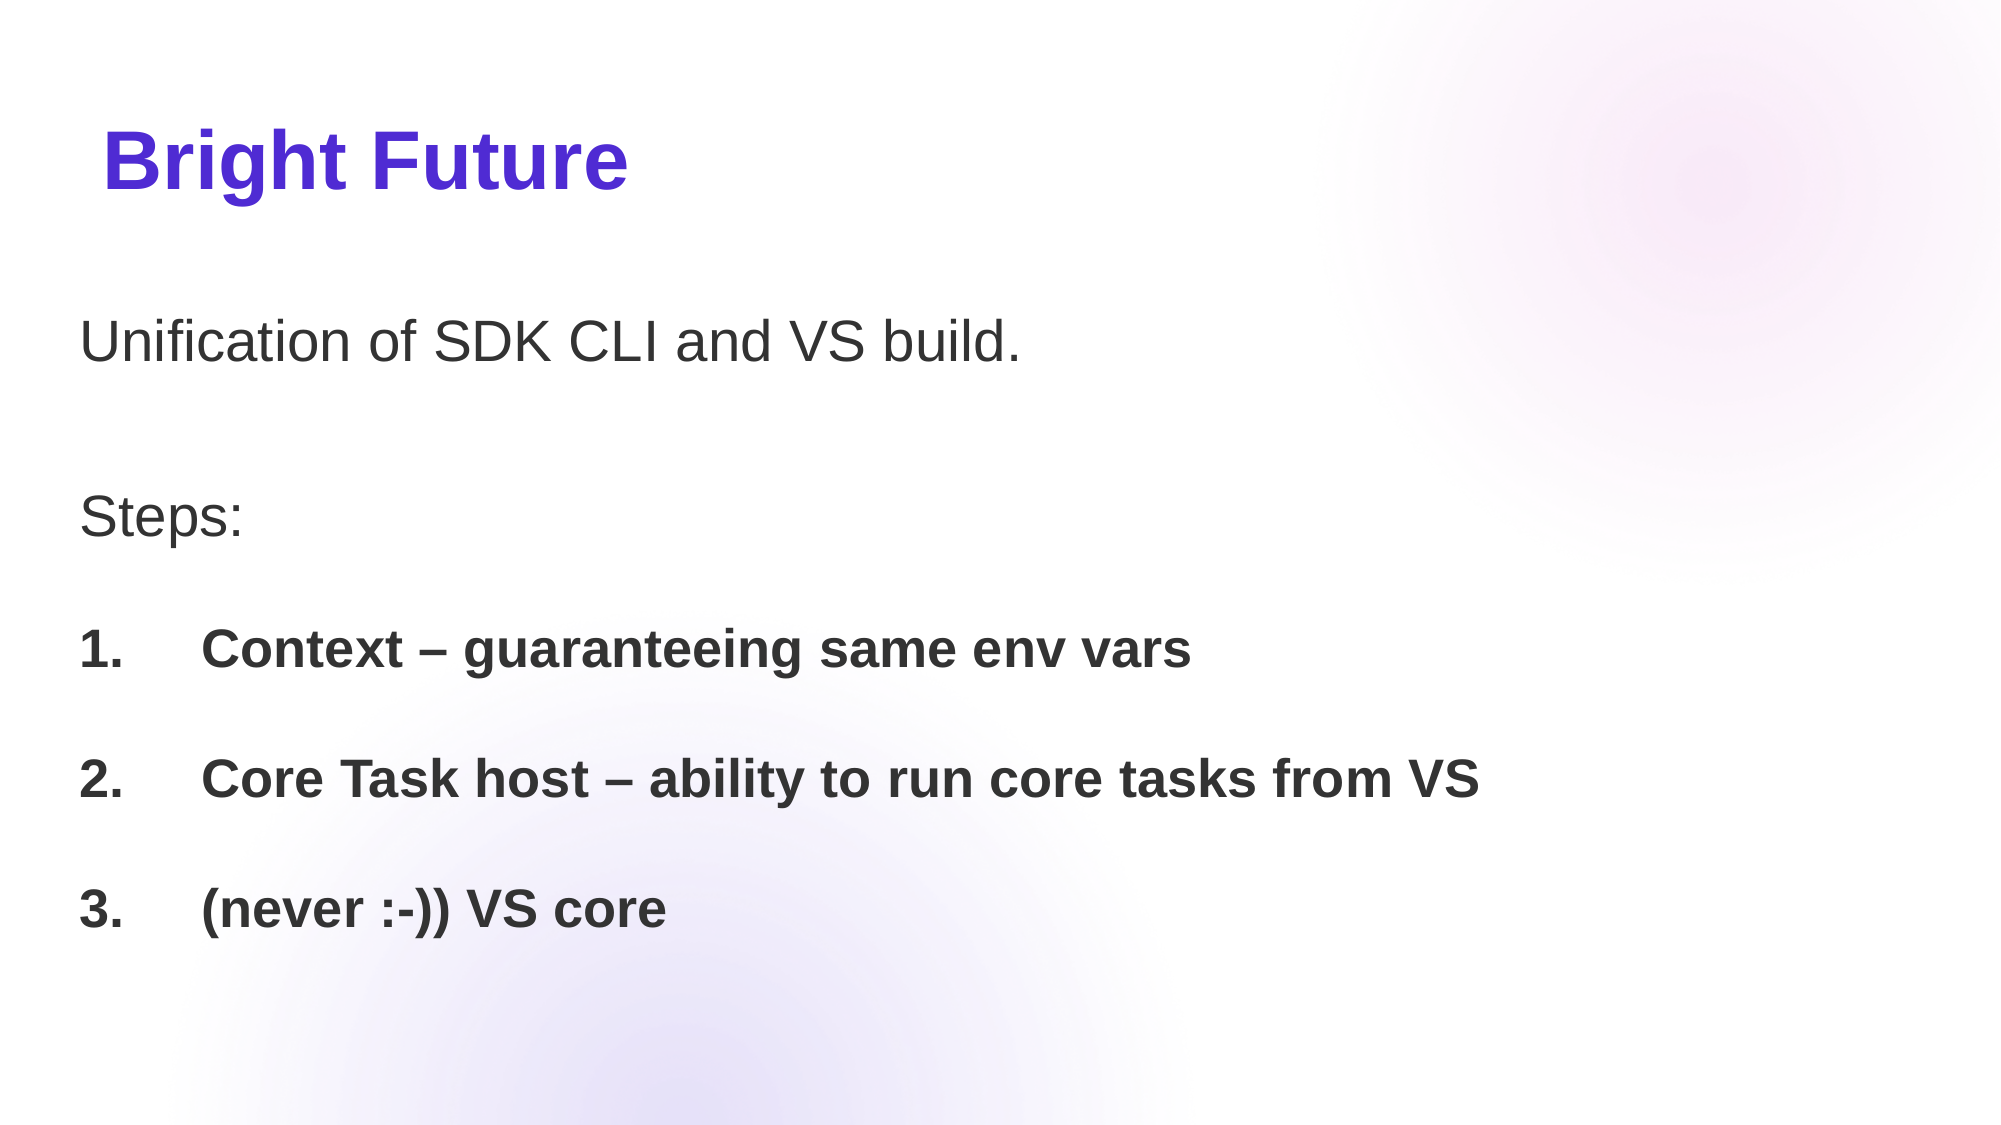

Bright Future
Unification of SDK CLI and VS build.
Steps:
Context – guaranteeing same env vars
Core Task host – ability to run core tasks from VS
(never :-)) VS core